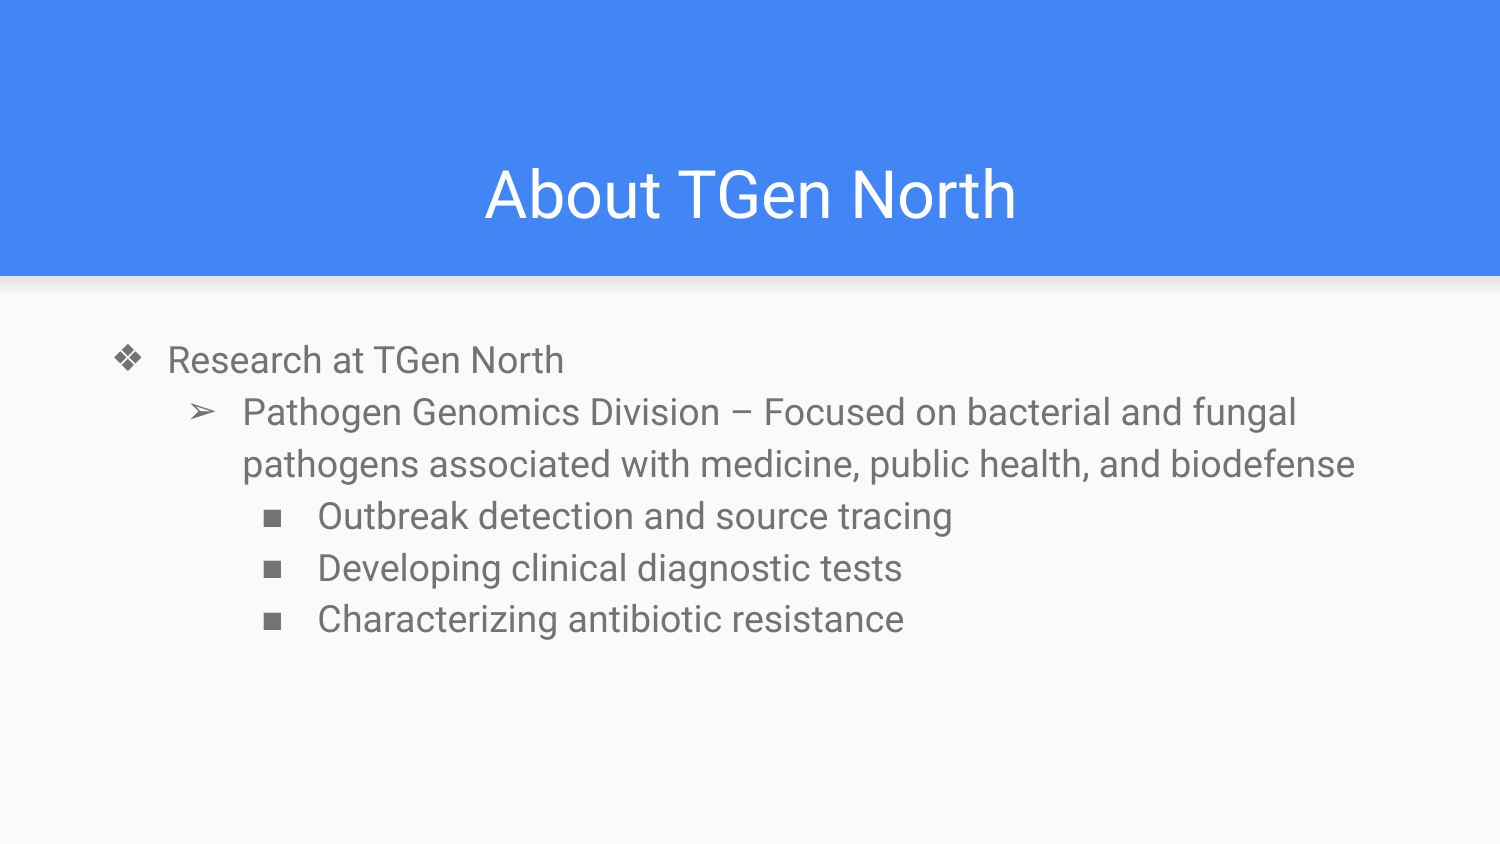

# About TGen North
Research at TGen North
Pathogen Genomics Division – Focused on bacterial and fungal pathogens associated with medicine, public health, and biodefense
Outbreak detection and source tracing
Developing clinical diagnostic tests
Characterizing antibiotic resistance